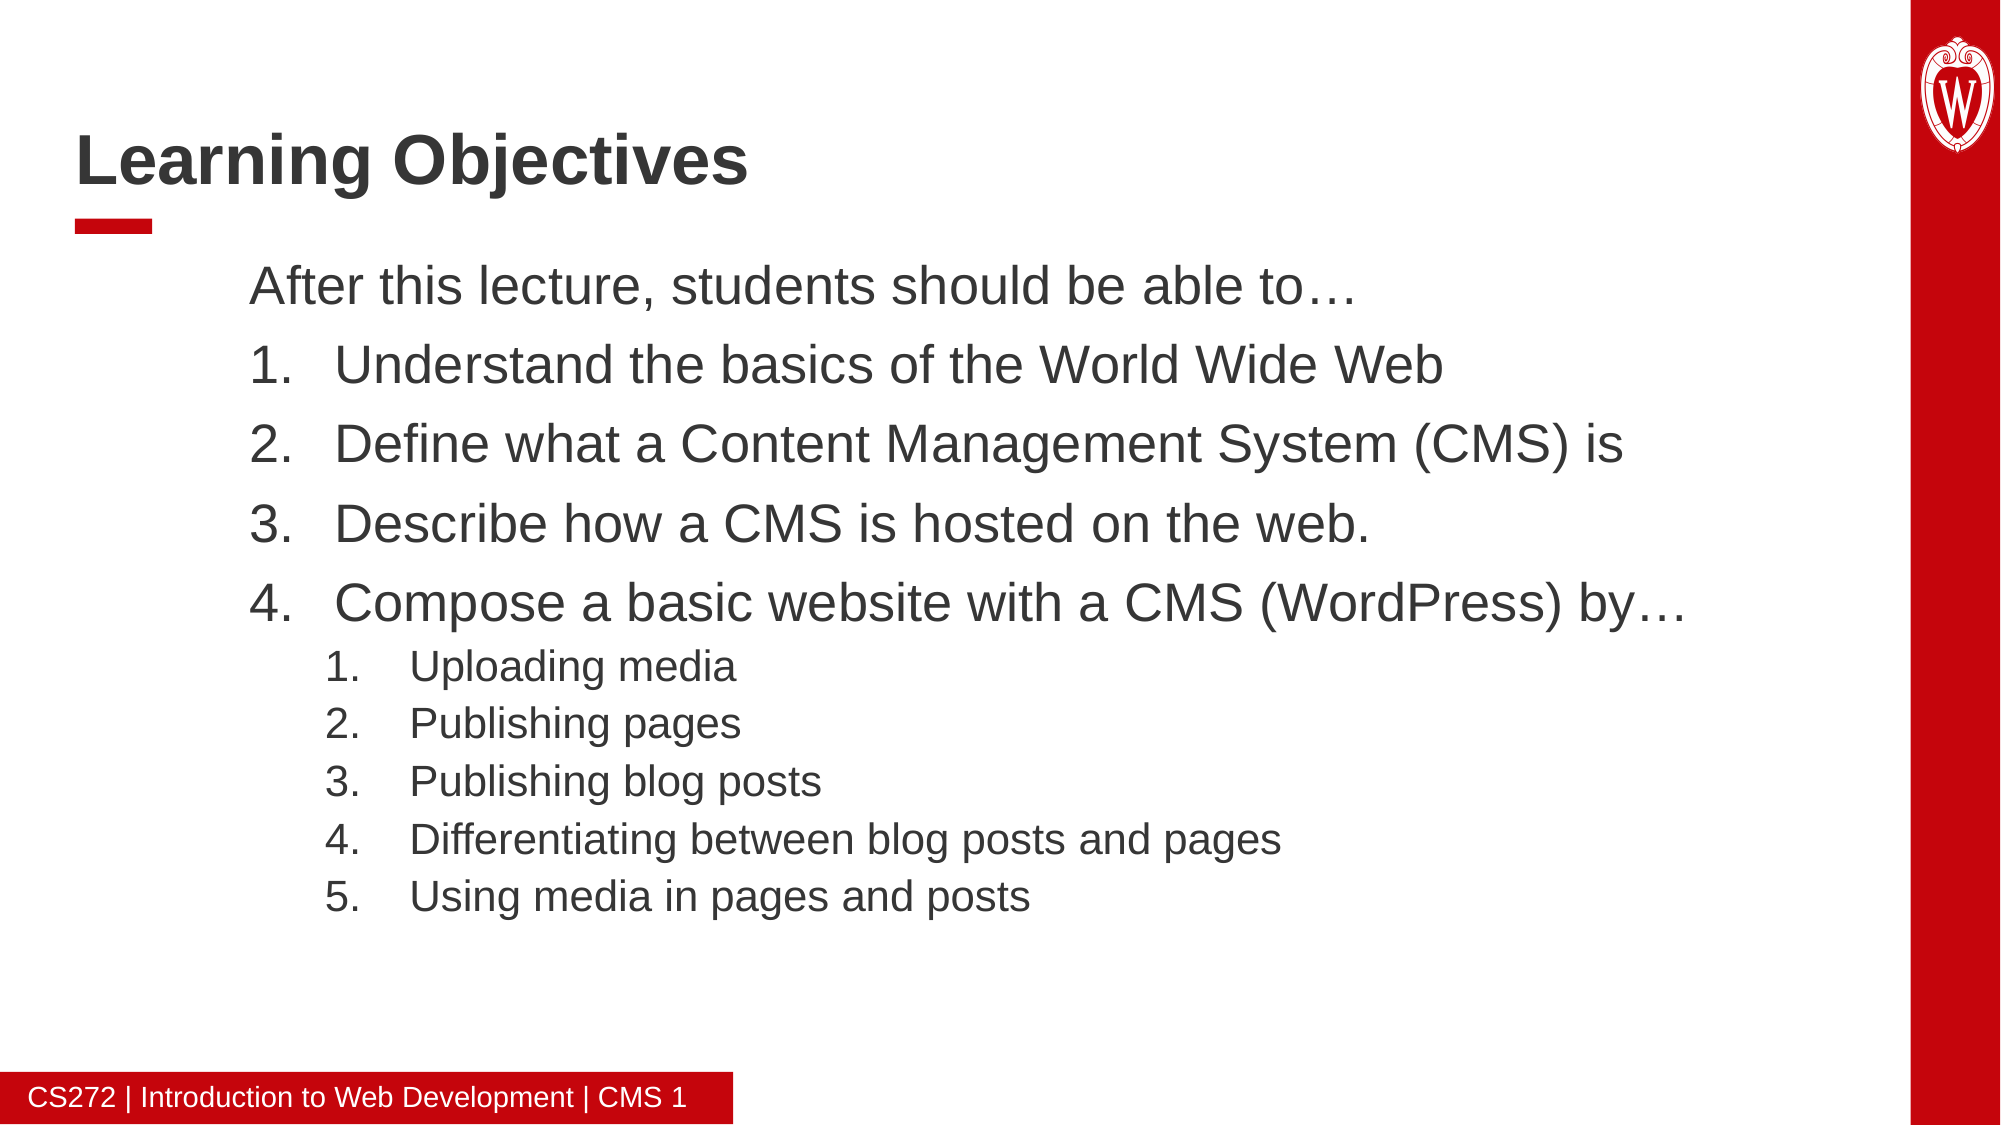

# Learning Objectives
After this lecture, students should be able to…
Understand the basics of the World Wide Web
Define what a Content Management System (CMS) is
Describe how a CMS is hosted on the web.
Compose a basic website with a CMS (WordPress) by…
Uploading media
Publishing pages
Publishing blog posts
Differentiating between blog posts and pages
Using media in pages and posts
CS272 | Introduction to Web Development | CMS 1